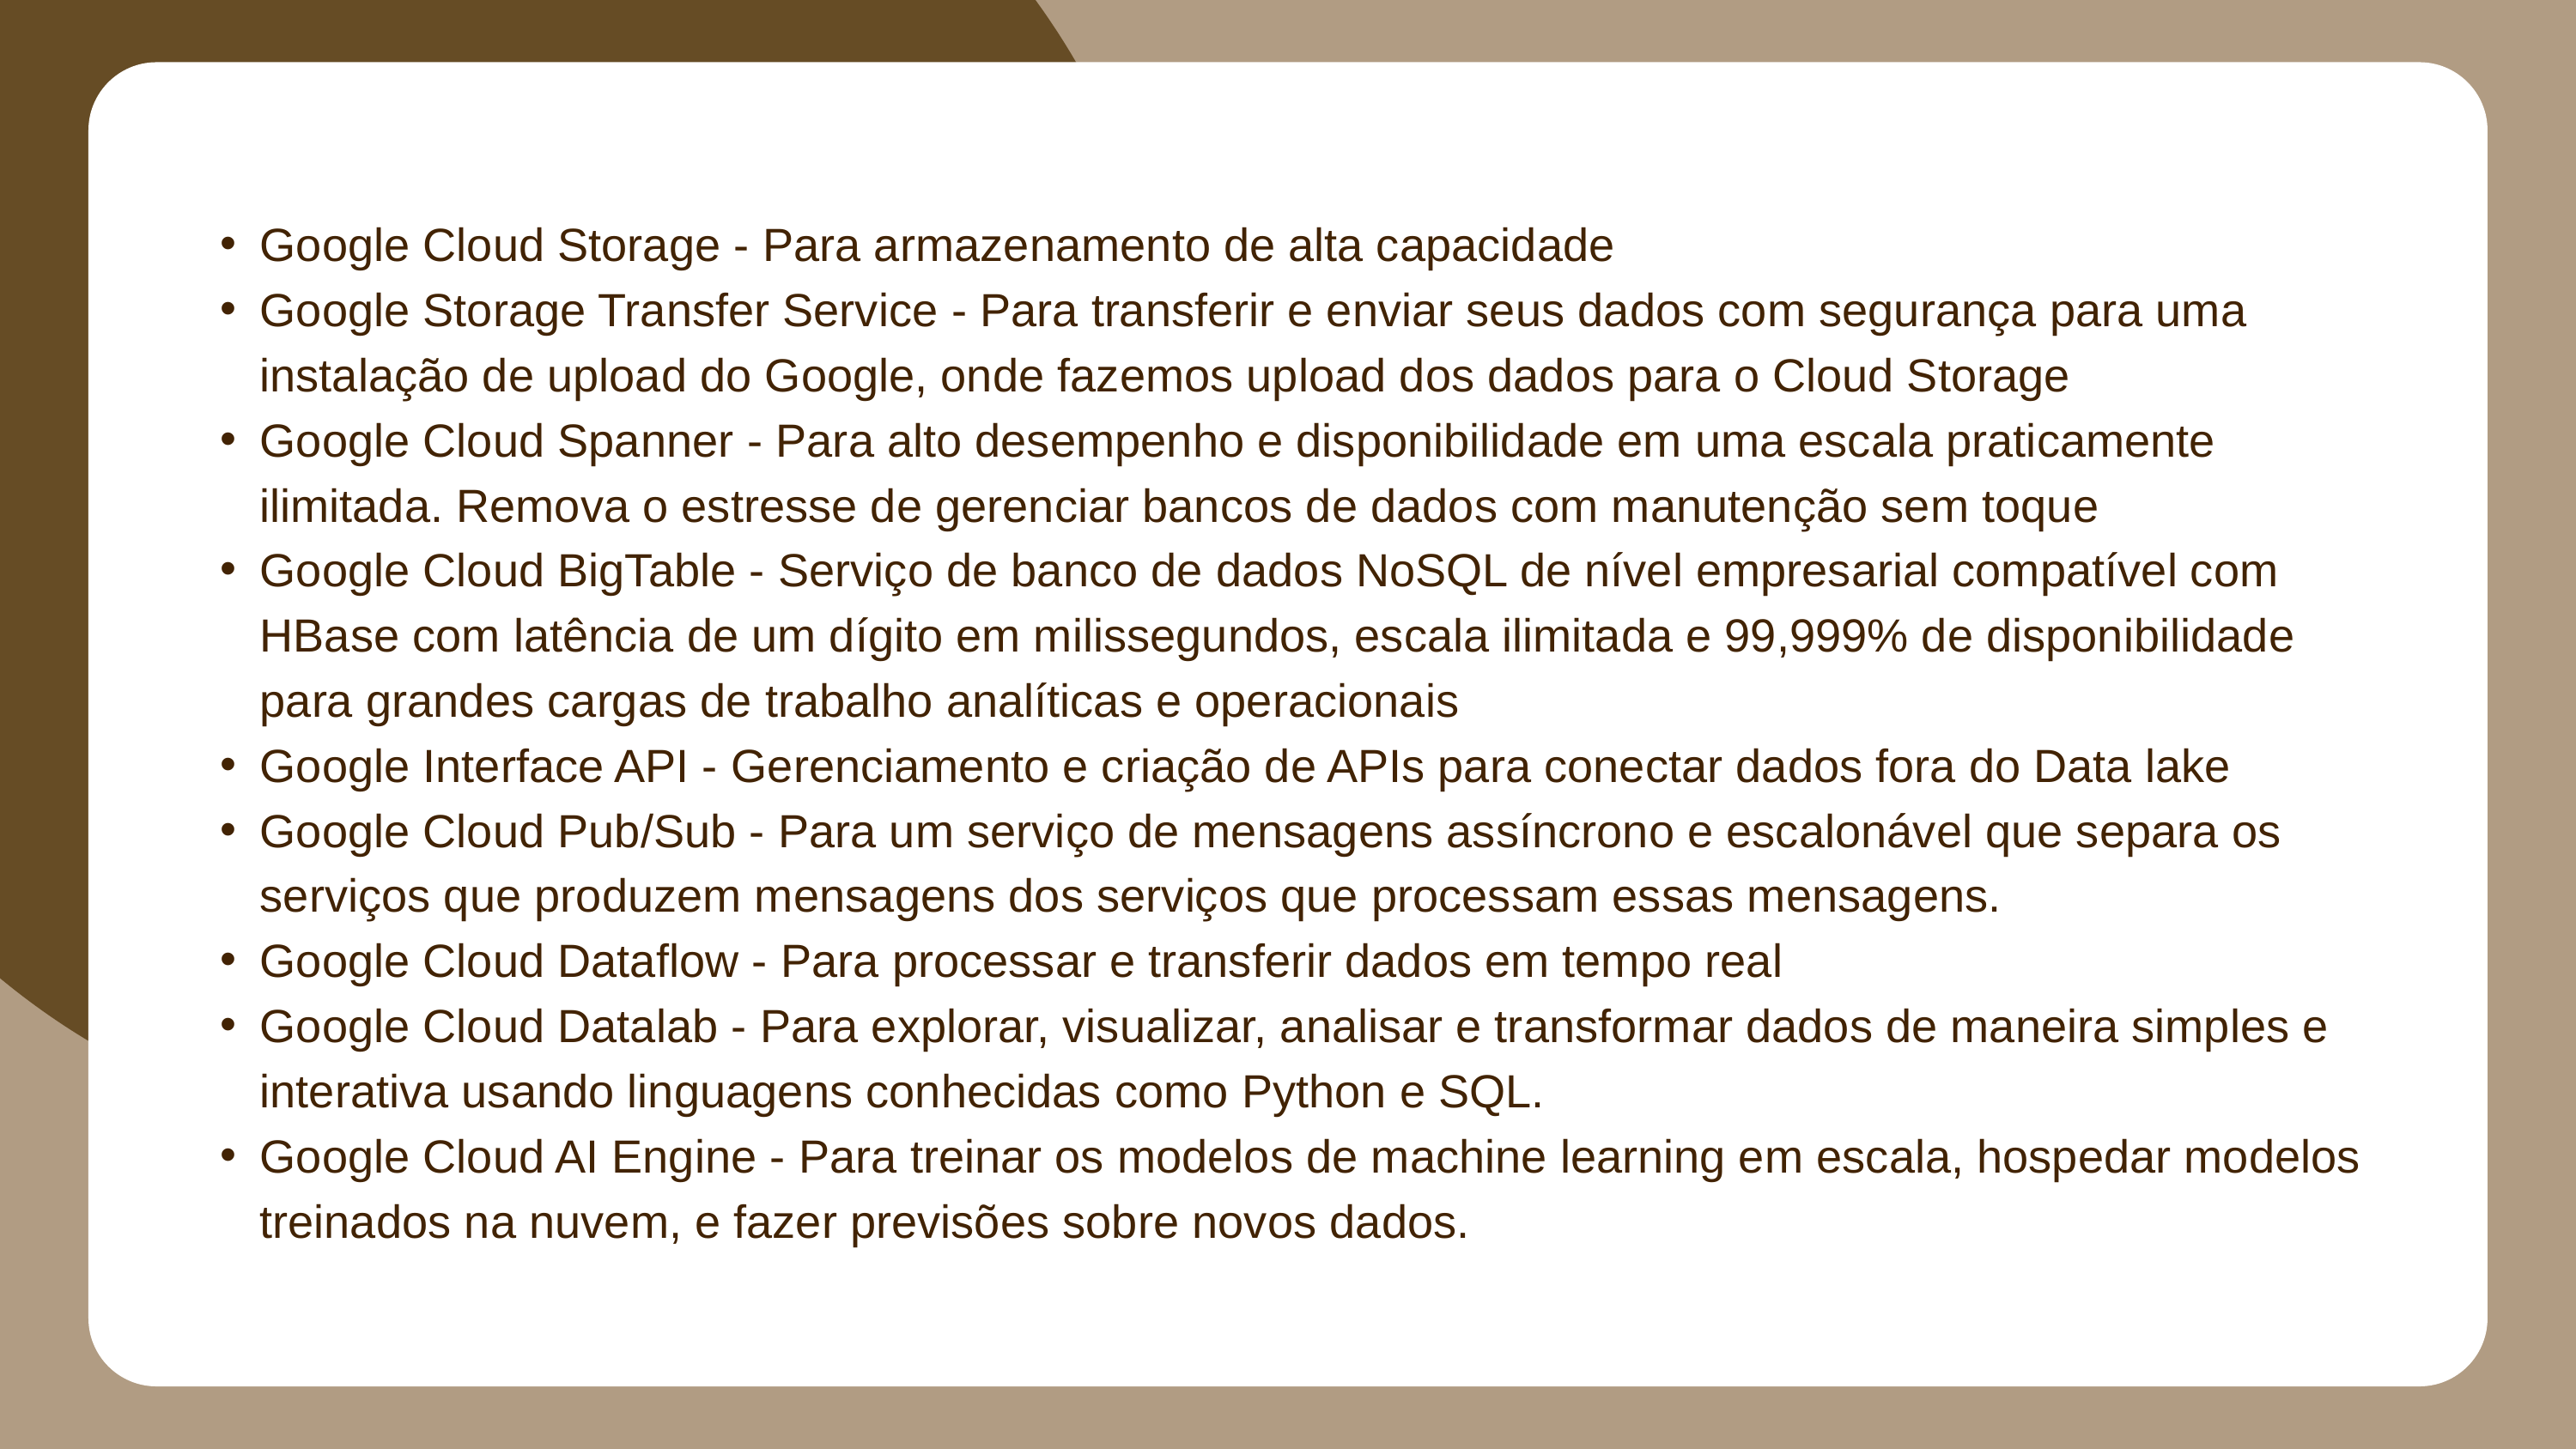

Google Cloud Storage - Para armazenamento de alta capacidade
Google Storage Transfer Service - Para transferir e enviar seus dados com segurança para uma instalação de upload do Google, onde fazemos upload dos dados para o Cloud Storage
Google Cloud Spanner - Para alto desempenho e disponibilidade em uma escala praticamente ilimitada. Remova o estresse de gerenciar bancos de dados com manutenção sem toque
Google Cloud BigTable - Serviço de banco de dados NoSQL de nível empresarial compatível com HBase com latência de um dígito em milissegundos, escala ilimitada e 99,999% de disponibilidade para grandes cargas de trabalho analíticas e operacionais
Google Interface API - Gerenciamento e criação de APIs para conectar dados fora do Data lake
Google Cloud Pub/Sub - Para um serviço de mensagens assíncrono e escalonável que separa os serviços que produzem mensagens dos serviços que processam essas mensagens.
Google Cloud Dataflow - Para processar e transferir dados em tempo real
Google Cloud Datalab - Para explorar, visualizar, analisar e transformar dados de maneira simples e interativa usando linguagens conhecidas como Python e SQL.
Google Cloud AI Engine - Para treinar os modelos de machine learning em escala, hospedar modelos treinados na nuvem, e fazer previsões sobre novos dados.